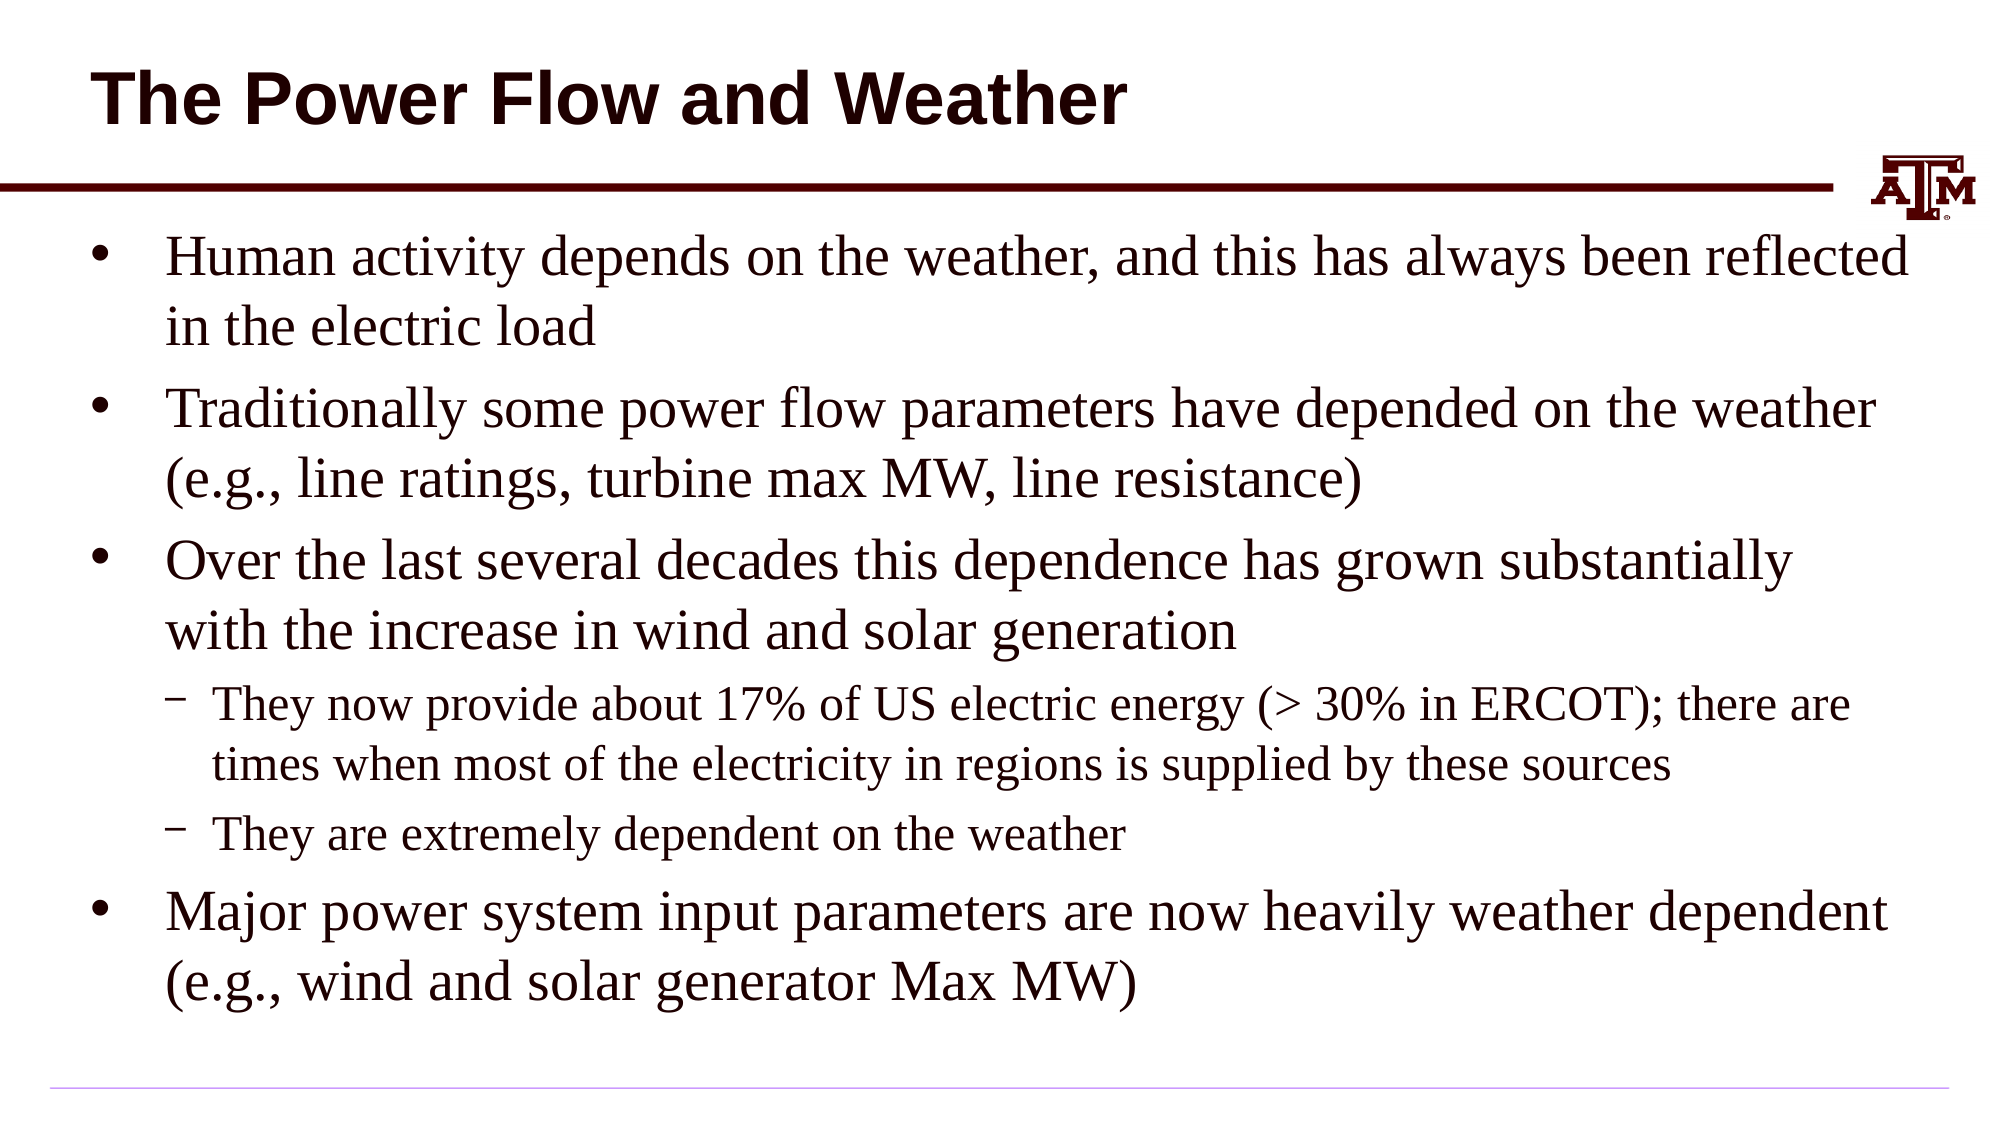

# The Power Flow and Weather
Human activity depends on the weather, and this has always been reflected in the electric load
Traditionally some power flow parameters have depended on the weather (e.g., line ratings, turbine max MW, line resistance)
Over the last several decades this dependence has grown substantially with the increase in wind and solar generation
They now provide about 17% of US electric energy (> 30% in ERCOT); there are times when most of the electricity in regions is supplied by these sources
They are extremely dependent on the weather
Major power system input parameters are now heavily weather dependent (e.g., wind and solar generator Max MW)